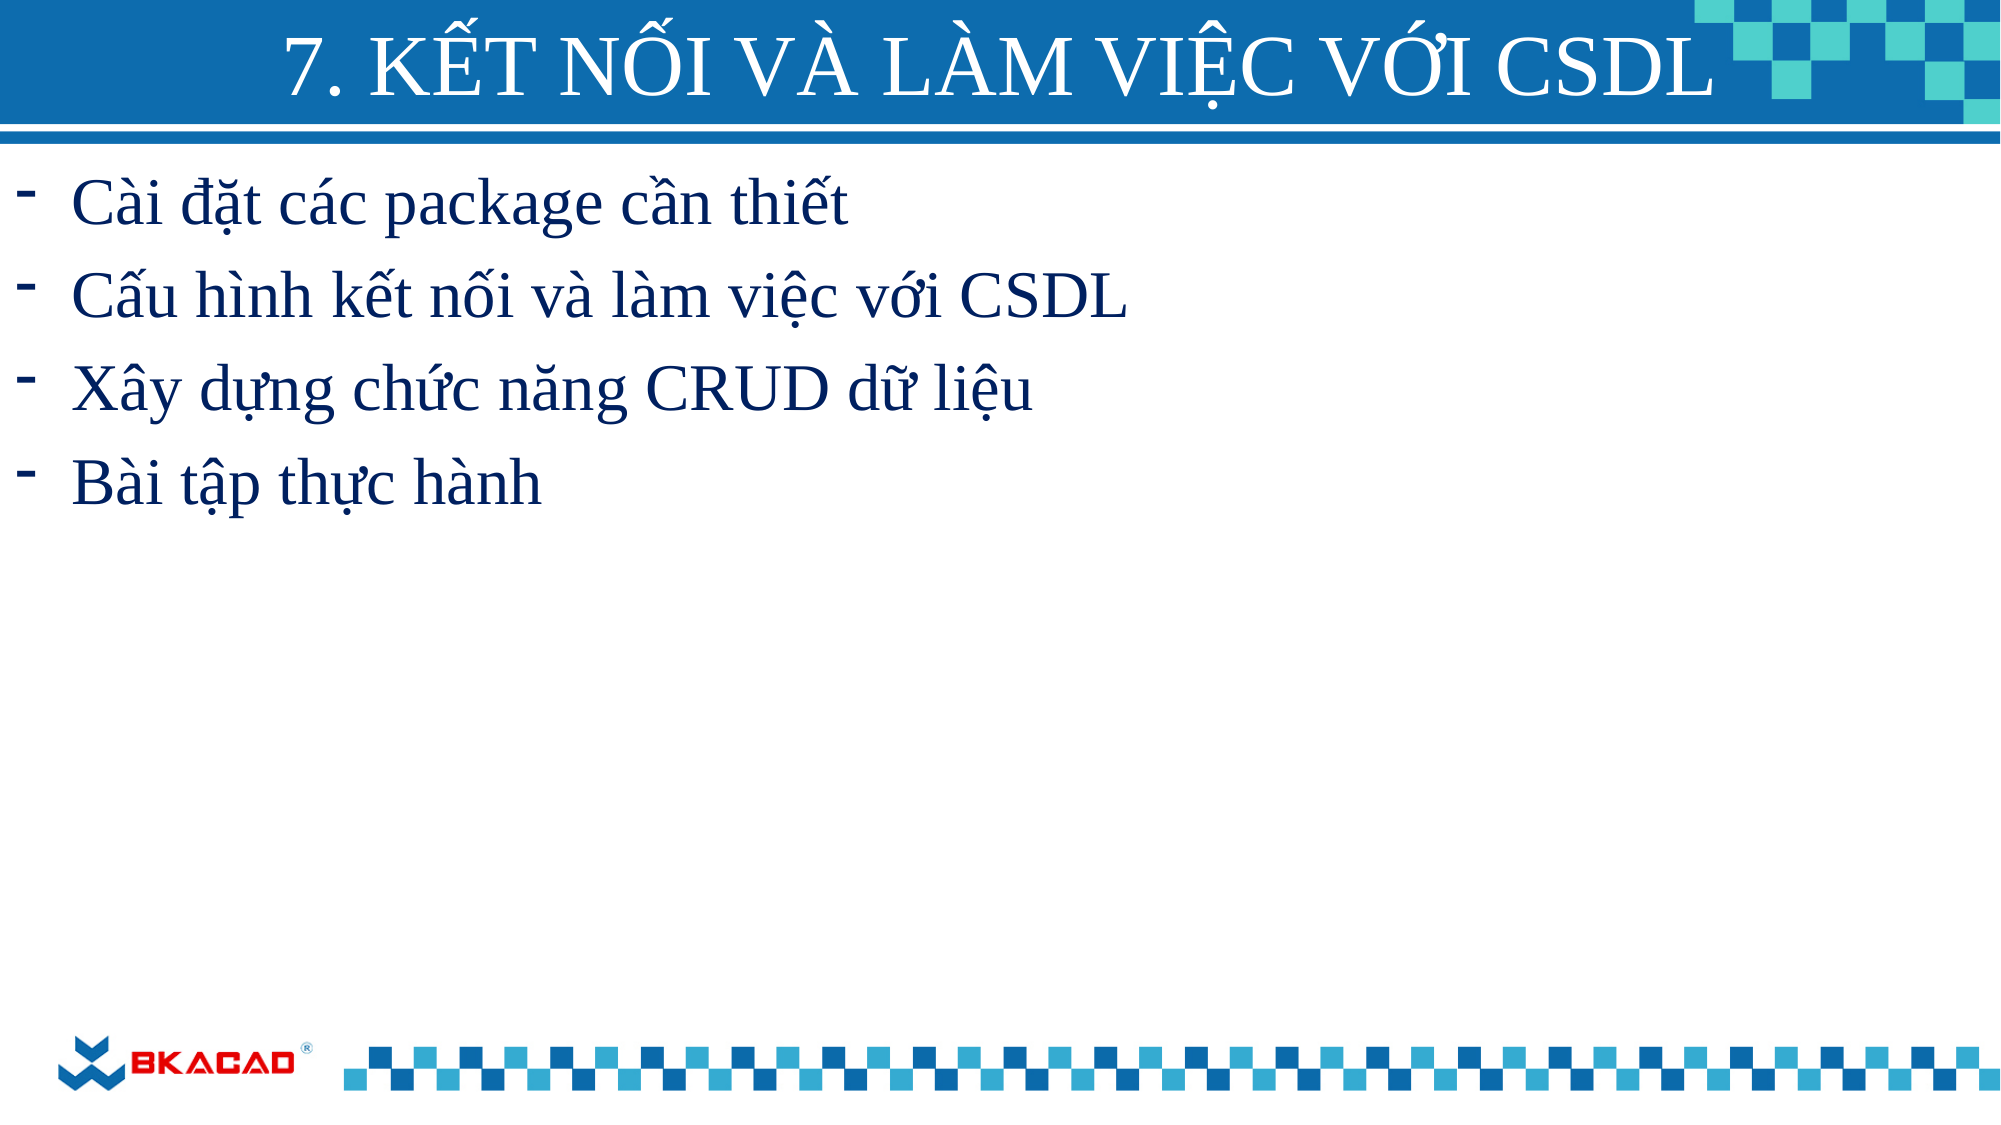

# 7. KẾT NỐI VÀ LÀM VIỆC VỚI CSDL
Cài đặt các package cần thiết
Cấu hình kết nối và làm việc với CSDL
Xây dựng chức năng CRUD dữ liệu
Bài tập thực hành